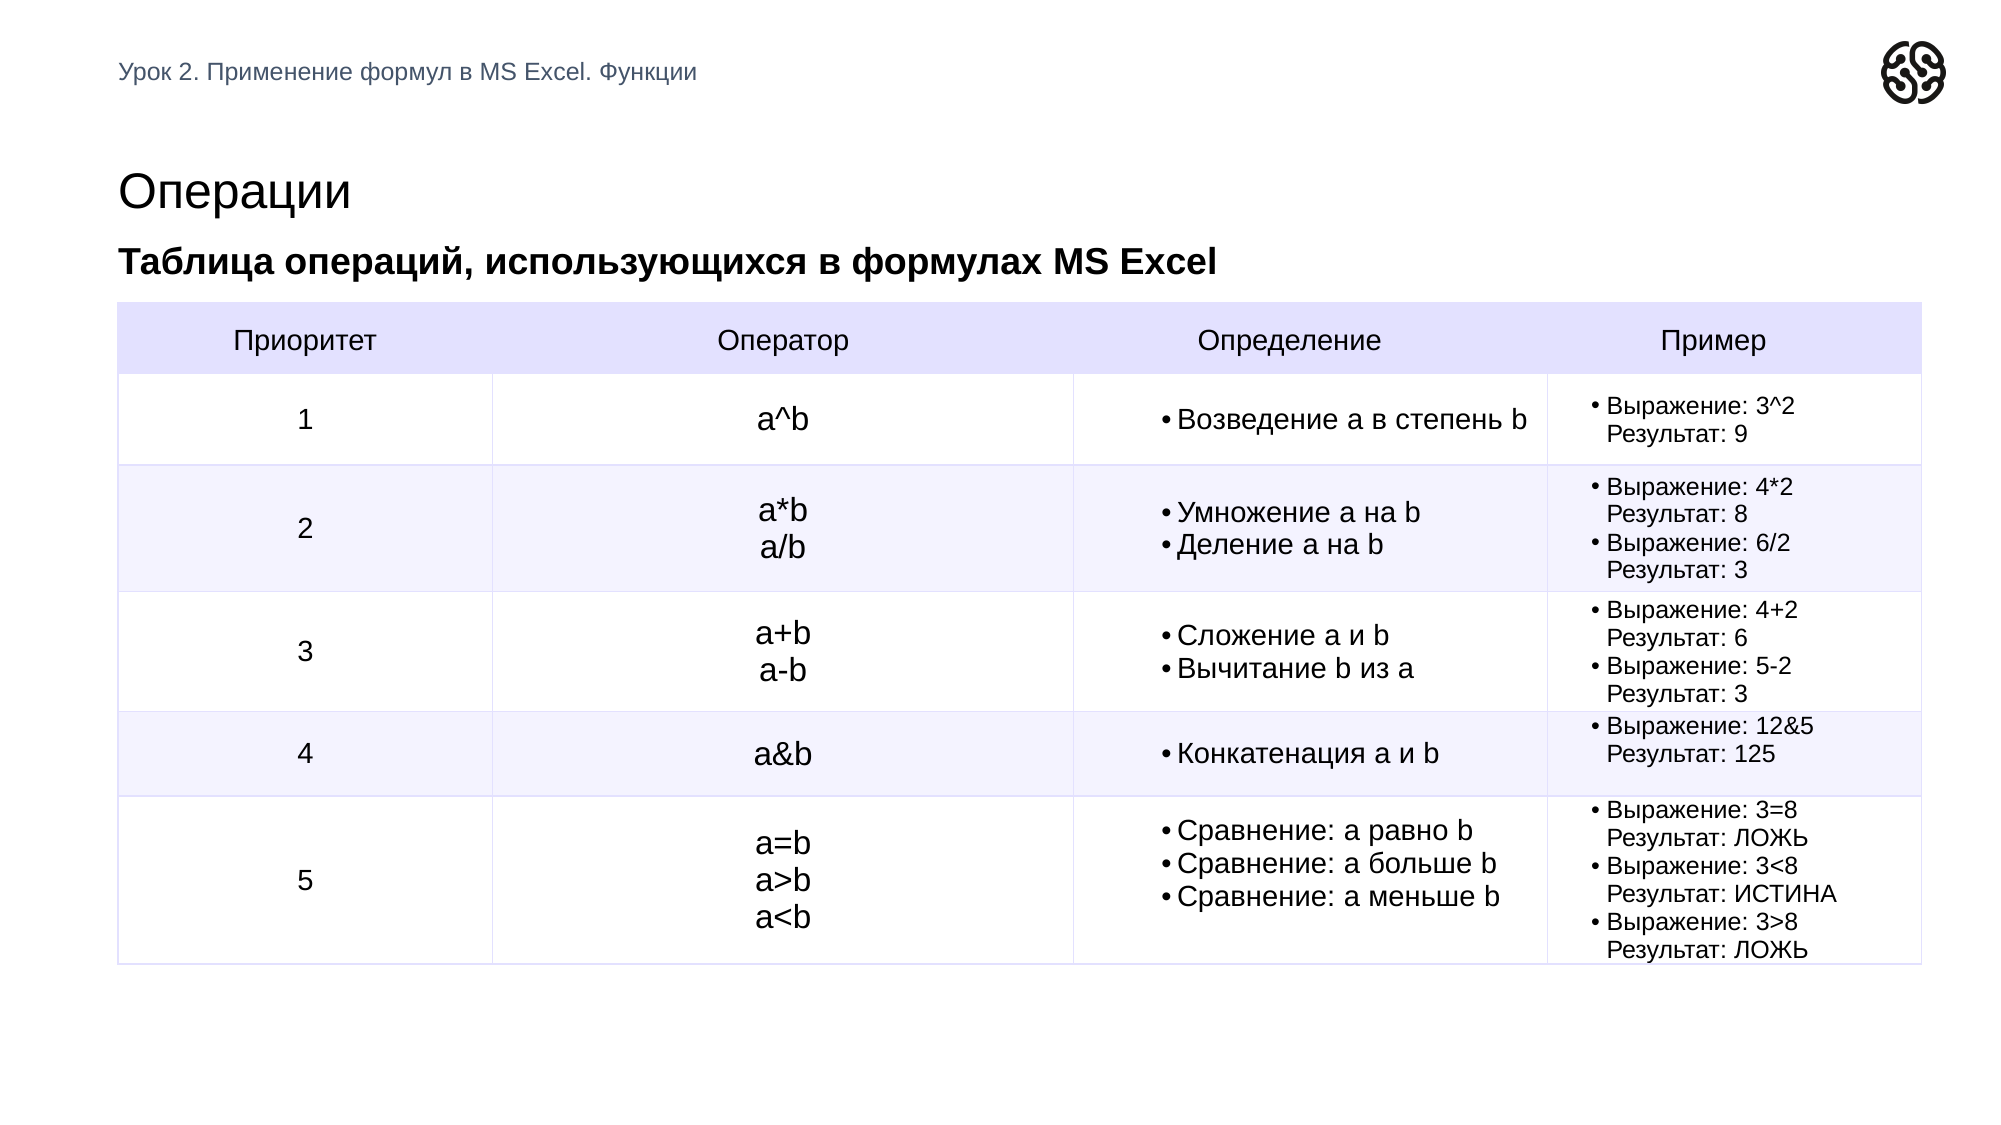

Урок 2. Применение формул в MS Excel. Функции
# Операции
Таблица операций, использующихся в формулах MS Excel

| Приоритет | Оператор | Определение | Пример |
| --- | --- | --- | --- |
| 1 | a^b | Возведение a в степень b | Выражение: 3^2 Результат: 9 |
| 2 | a\*b a/b | Умножение a на b Деление a на b | Выражение: 4\*2 Результат: 8 Выражение: 6/2 Результат: 3 |
| 3 | a+b a-b | Сложение a и b Вычитание b из a | Выражение: 4+2 Результат: 6 Выражение: 5-2 Результат: 3 |
| 4 | a&b | Конкатенация a и b | Выражение: 12&5 Результат: 125 |
| 5 | a=b a>b a<b | Сравнение: a равно b Сравнение: a больше b Сравнение: a меньше b | Выражение: 3=8 Результат: ЛОЖЬ Выражение: 3<8 Результат: ИСТИНА Выражение: 3>8 Результат: ЛОЖЬ |